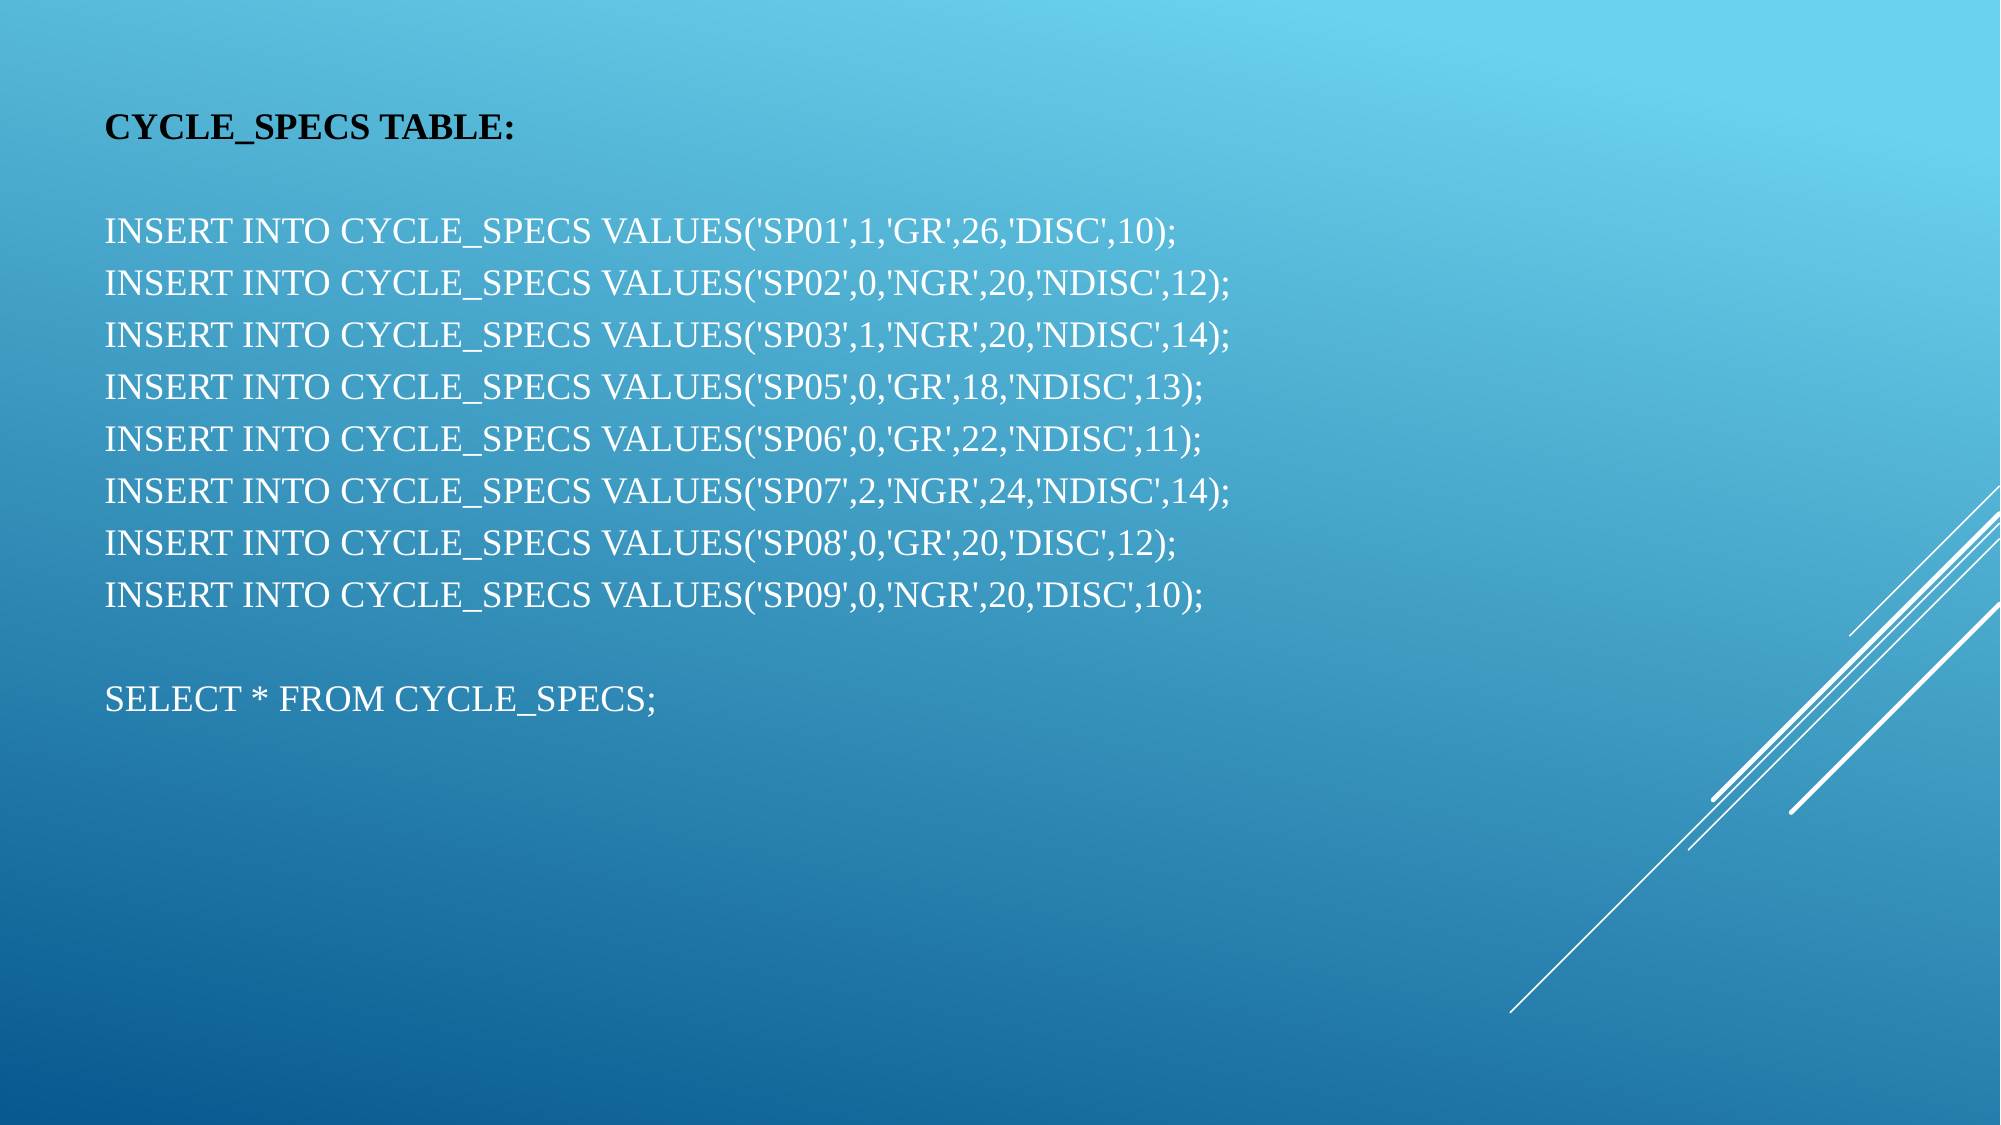

CYCLE_SPECS TABLE:

INSERT INTO CYCLE_SPECS VALUES('SP01',1,'GR',26,'DISC',10);
INSERT INTO CYCLE_SPECS VALUES('SP02',0,'NGR',20,'NDISC',12);
INSERT INTO CYCLE_SPECS VALUES('SP03',1,'NGR',20,'NDISC',14);
INSERT INTO CYCLE_SPECS VALUES('SP05',0,'GR',18,'NDISC',13);
INSERT INTO CYCLE_SPECS VALUES('SP06',0,'GR',22,'NDISC',11);
INSERT INTO CYCLE_SPECS VALUES('SP07',2,'NGR',24,'NDISC',14);
INSERT INTO CYCLE_SPECS VALUES('SP08',0,'GR',20,'DISC',12);
INSERT INTO CYCLE_SPECS VALUES('SP09',0,'NGR',20,'DISC',10);

SELECT * FROM CYCLE_SPECS;